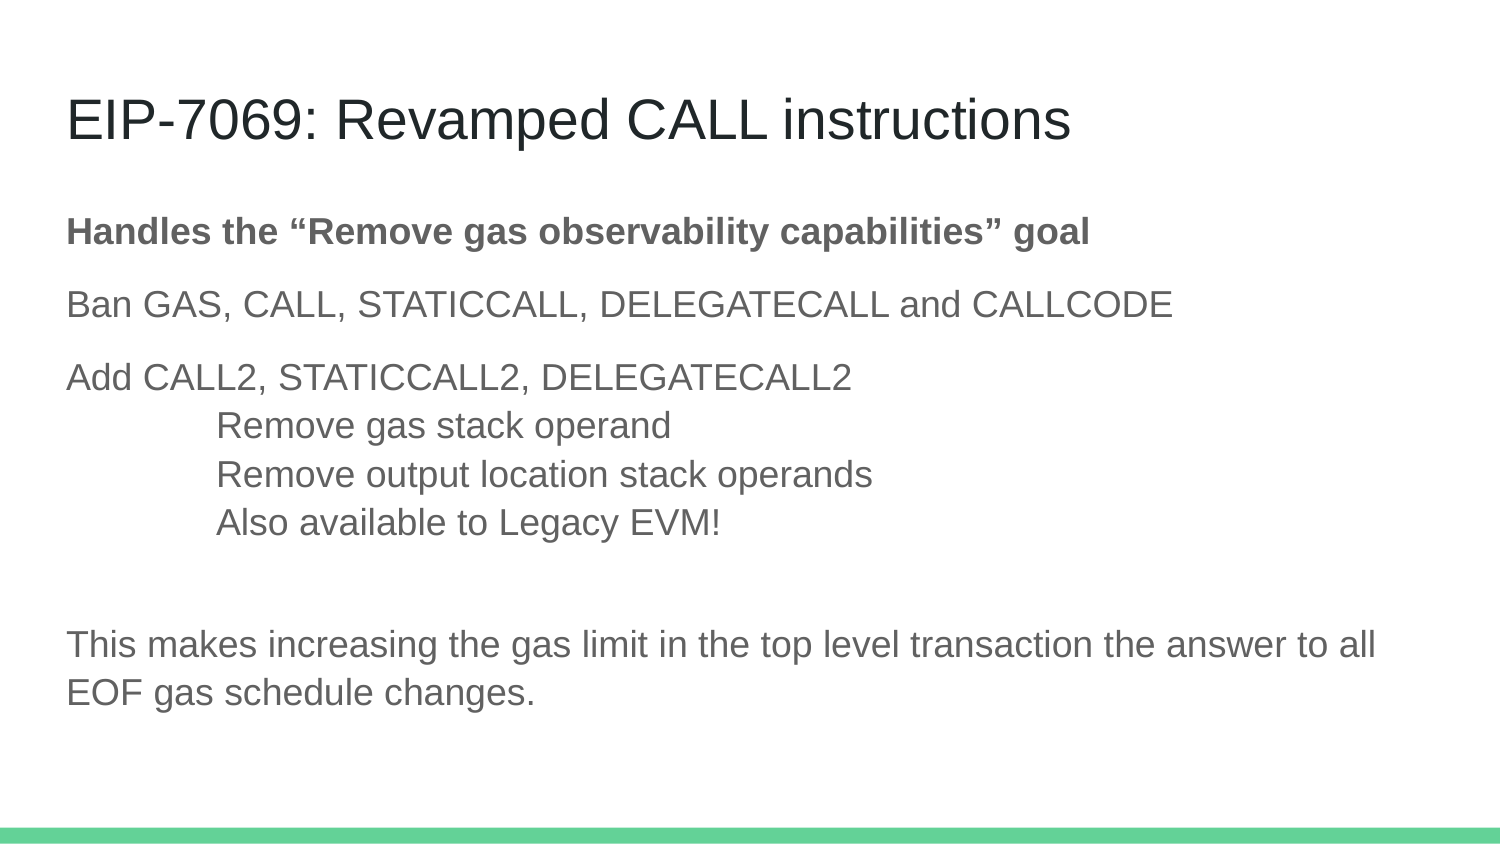

# EIP-7069: Revamped CALL instructions
Handles the “Remove gas observability capabilities” goal
Ban GAS, CALL, STATICCALL, DELEGATECALL and CALLCODE
Add CALL2, STATICCALL2, DELEGATECALL2
	Remove gas stack operand
	Remove output location stack operands
	Also available to Legacy EVM!
This makes increasing the gas limit in the top level transaction the answer to all EOF gas schedule changes.